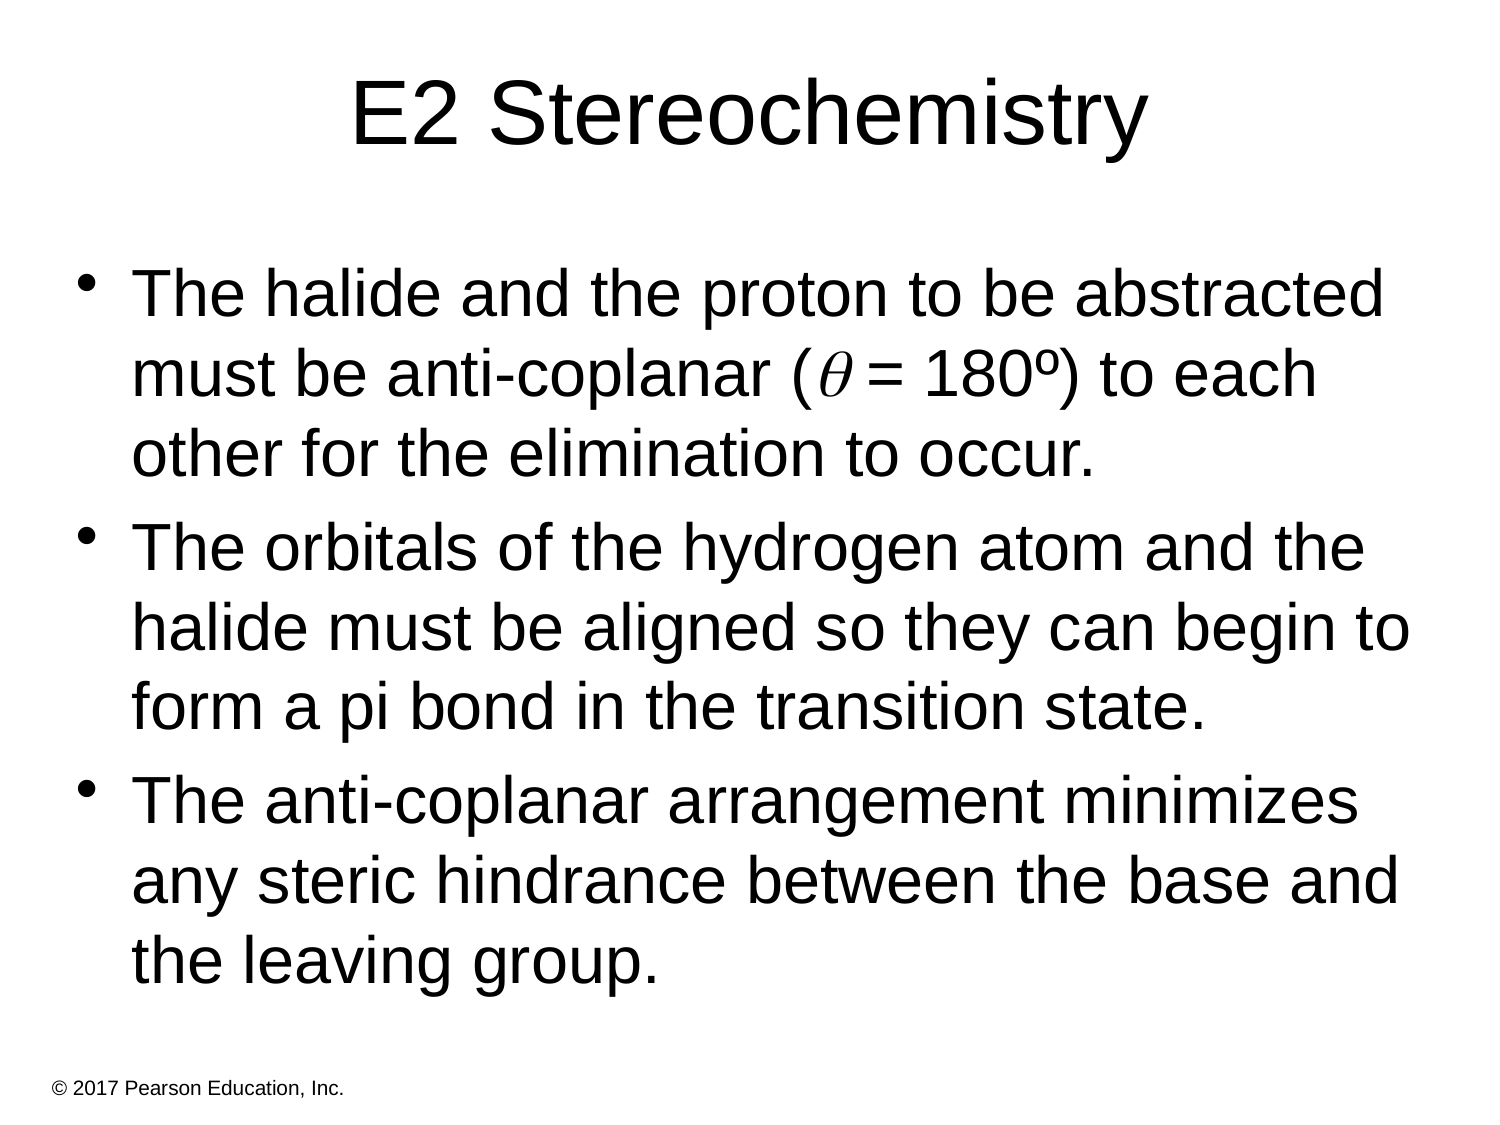

# E2 Stereochemistry
The halide and the proton to be abstracted must be anti-coplanar (θ = 180º) to each other for the elimination to occur.
The orbitals of the hydrogen atom and the halide must be aligned so they can begin to form a pi bond in the transition state.
The anti-coplanar arrangement minimizes any steric hindrance between the base and the leaving group.